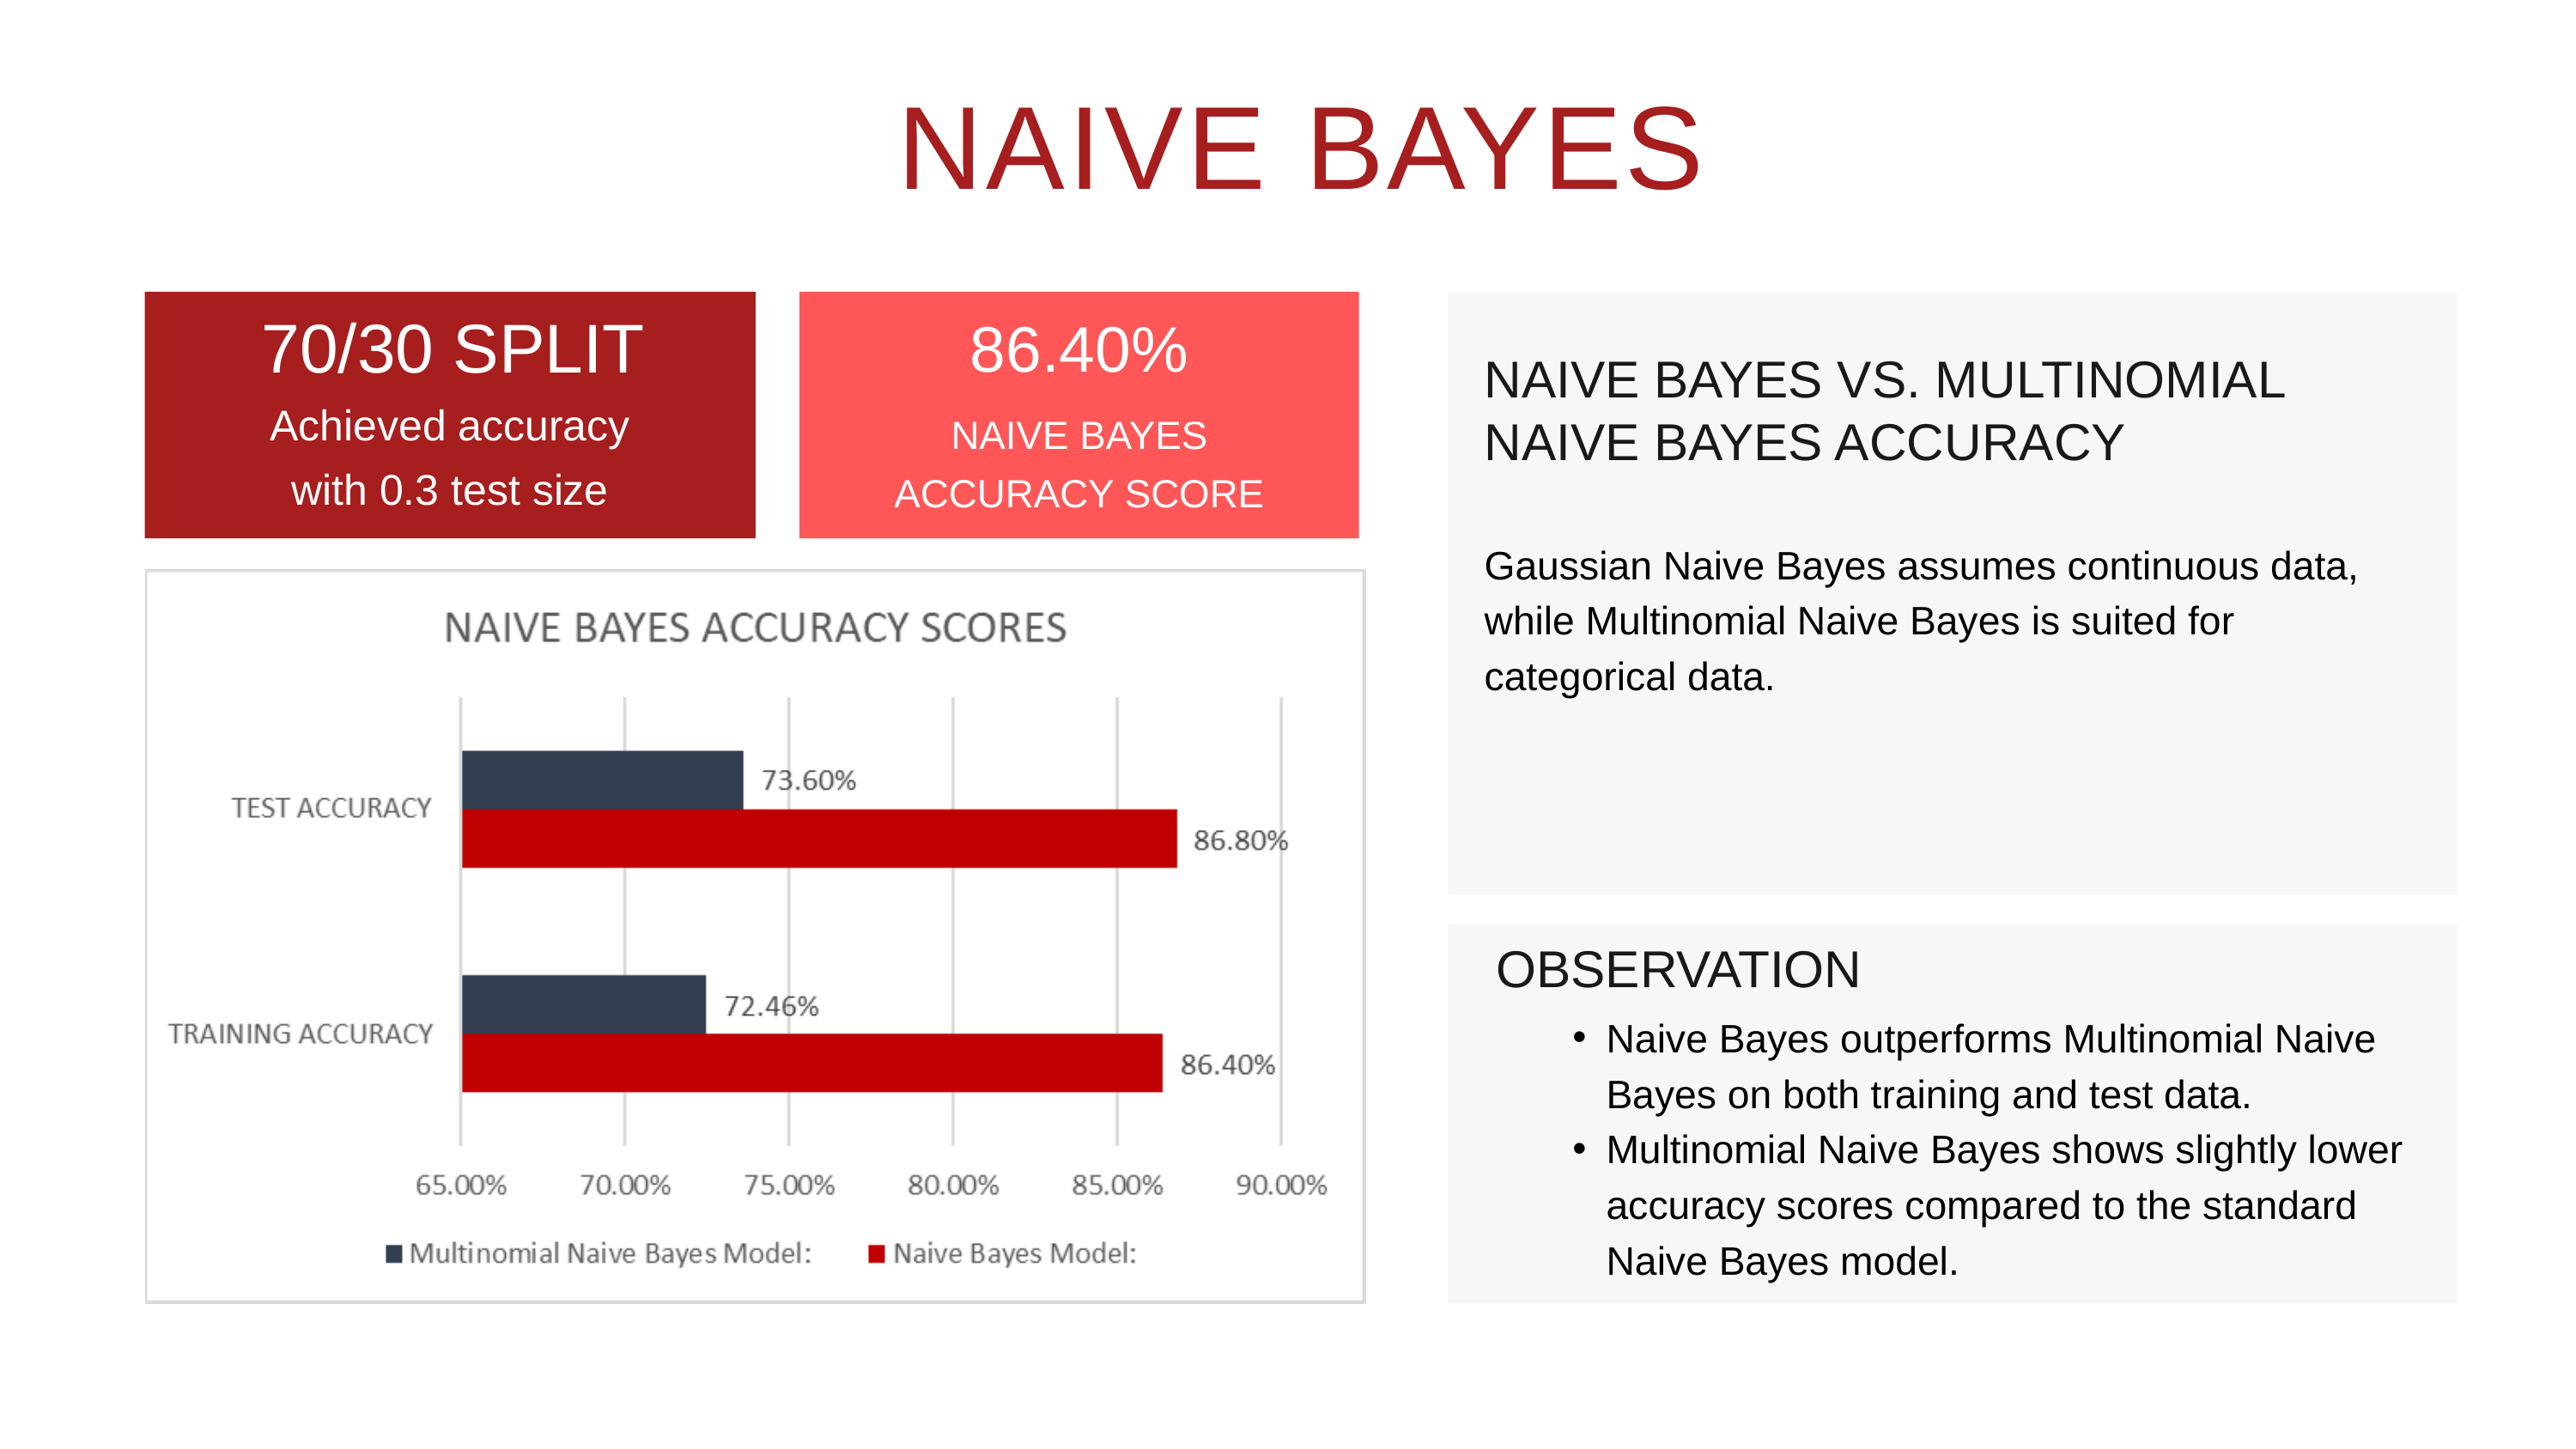

NAIVE BAYES

70/30 SPLIT
86.40%
NAIVE BAYES ACCURACY SCORE
NAIVE BAYES VS. MULTINOMIAL NAIVE BAYES ACCURACY
Achieved accuracy with 0.3 test size
Gaussian Naive Bayes assumes continuous data, while Multinomial Naive Bayes is suited for categorical data.

OBSERVATION
Naive Bayes outperforms Multinomial Naive Bayes on both training and test data.
Multinomial Naive Bayes shows slightly lower accuracy scores compared to the standard Naive Bayes model.